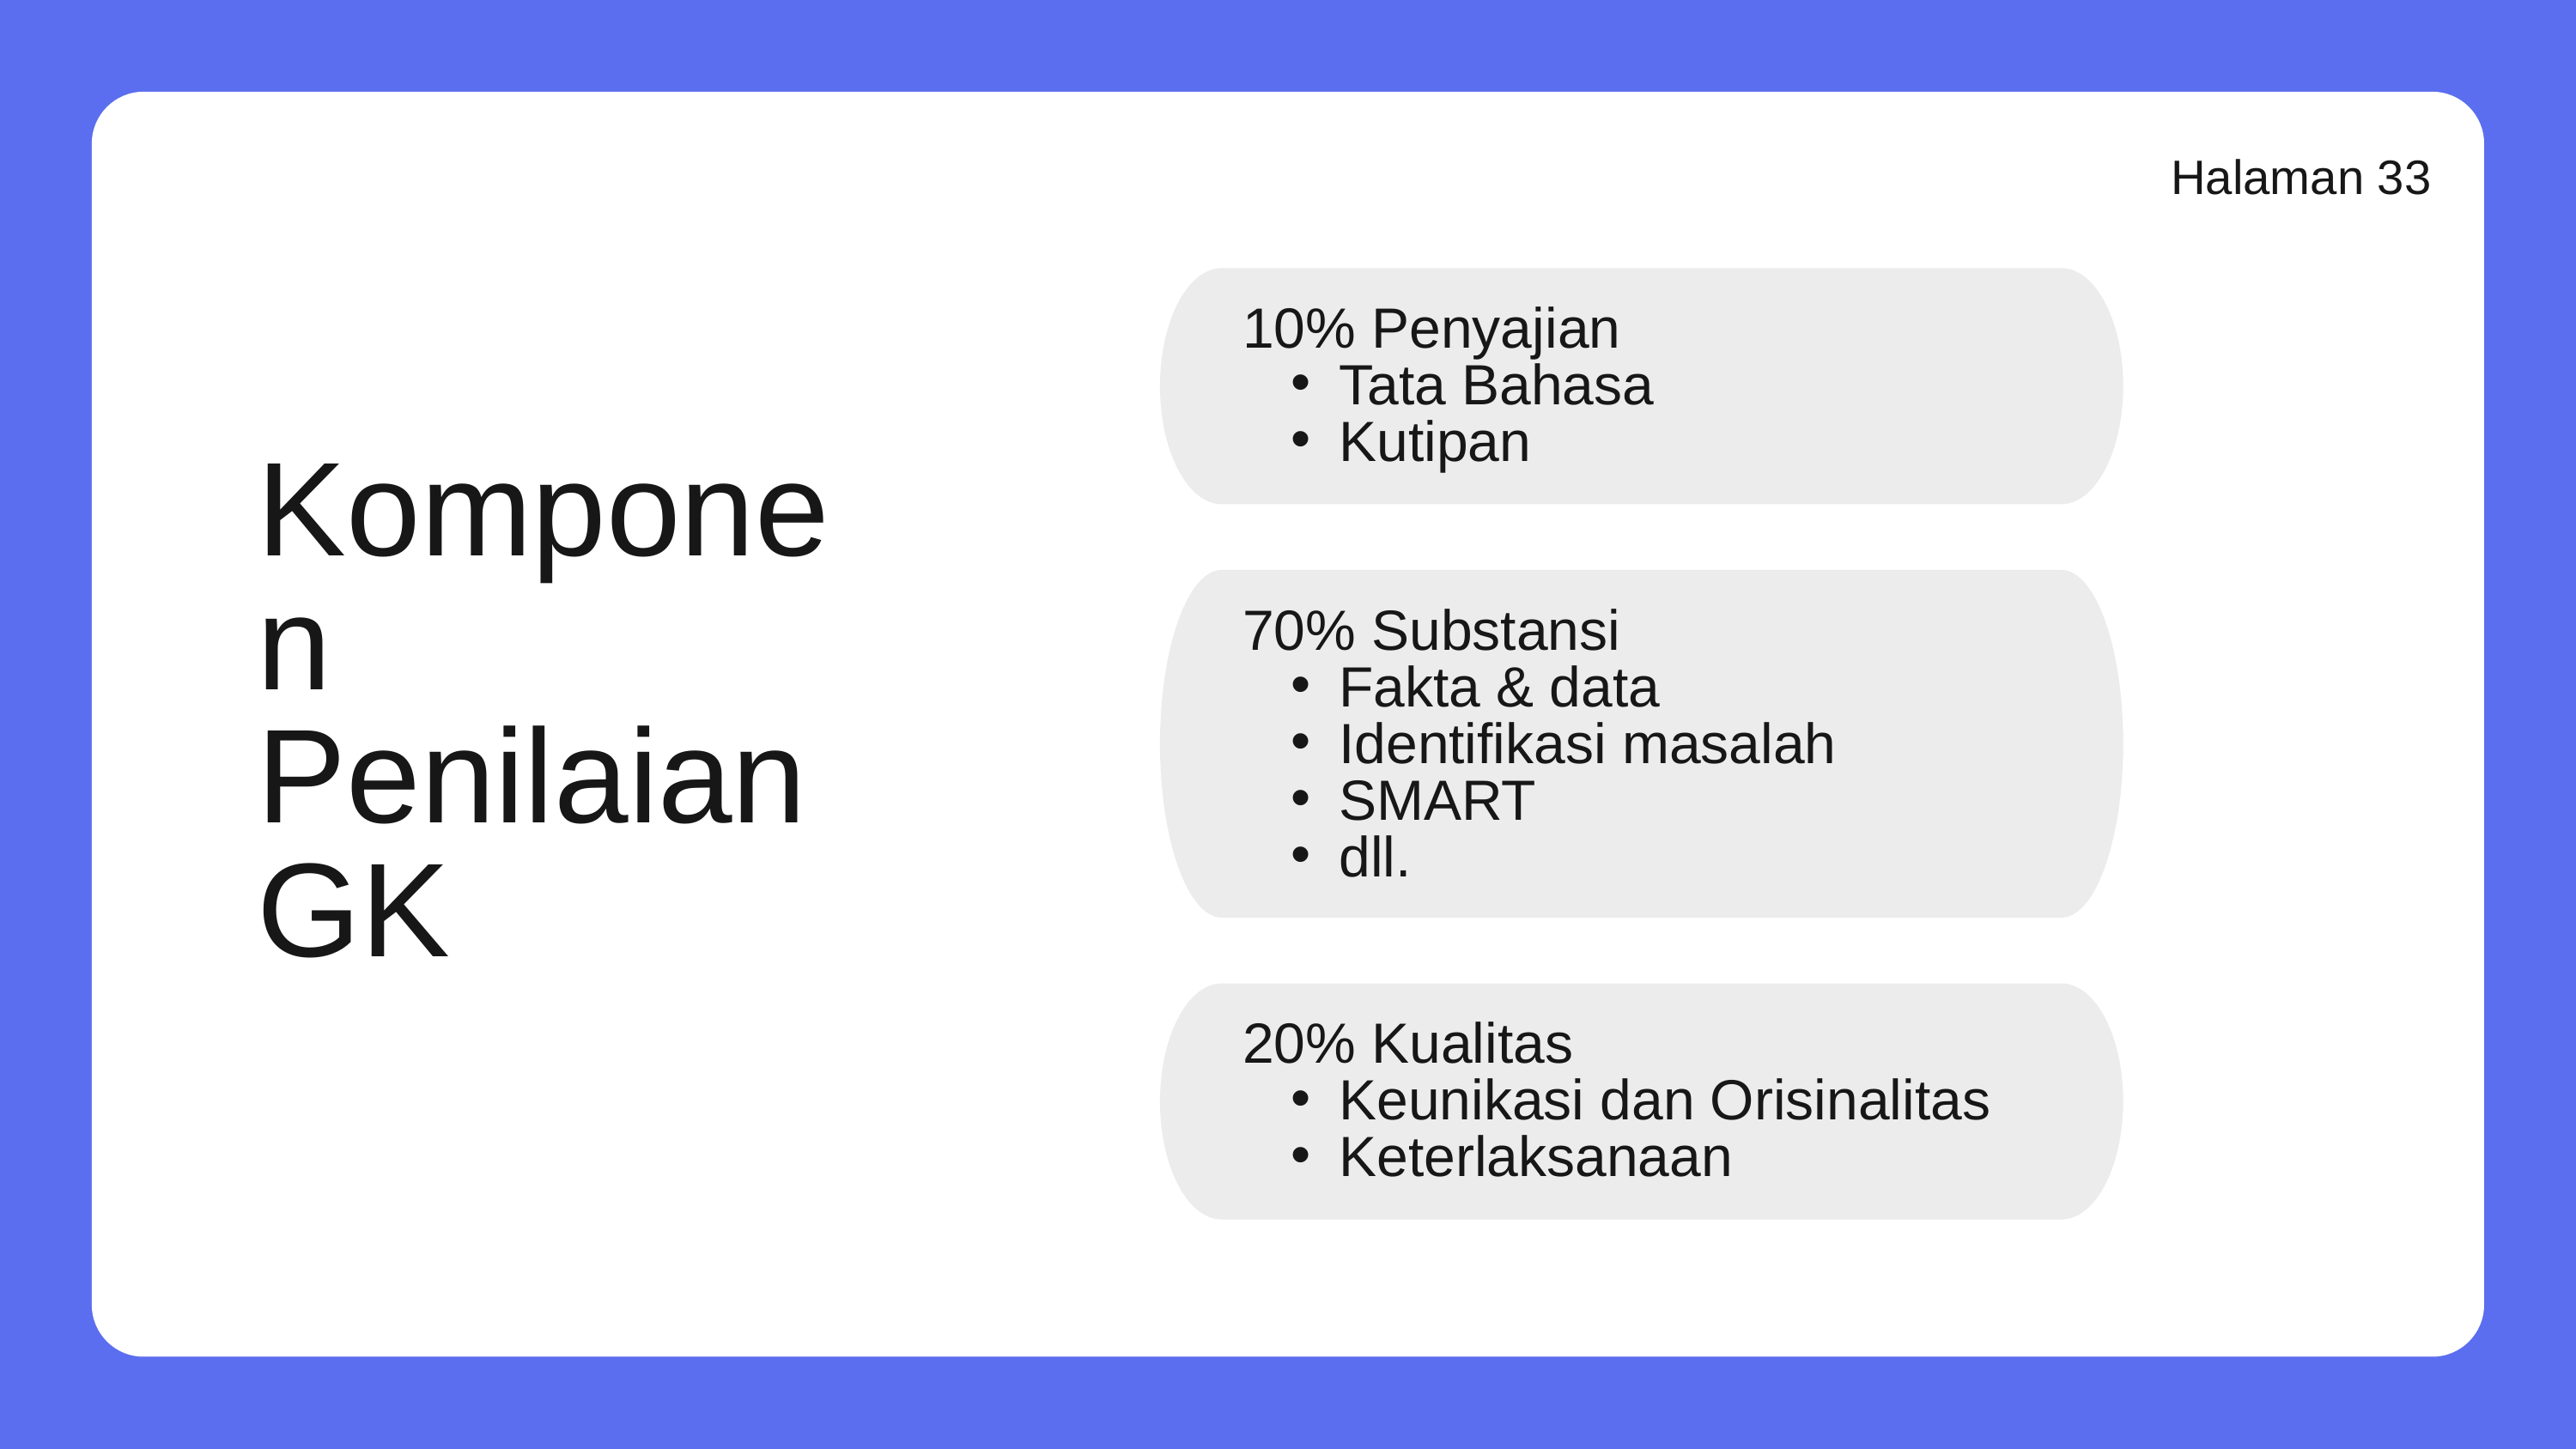

Halaman 33

10% Penyajian
Tata Bahasa
Kutipan
Komponen Penilaian GK

70% Substansi
Fakta & data
Identifikasi masalah
SMART
dll.

20% Kualitas
Keunikasi dan Orisinalitas
Keterlaksanaan